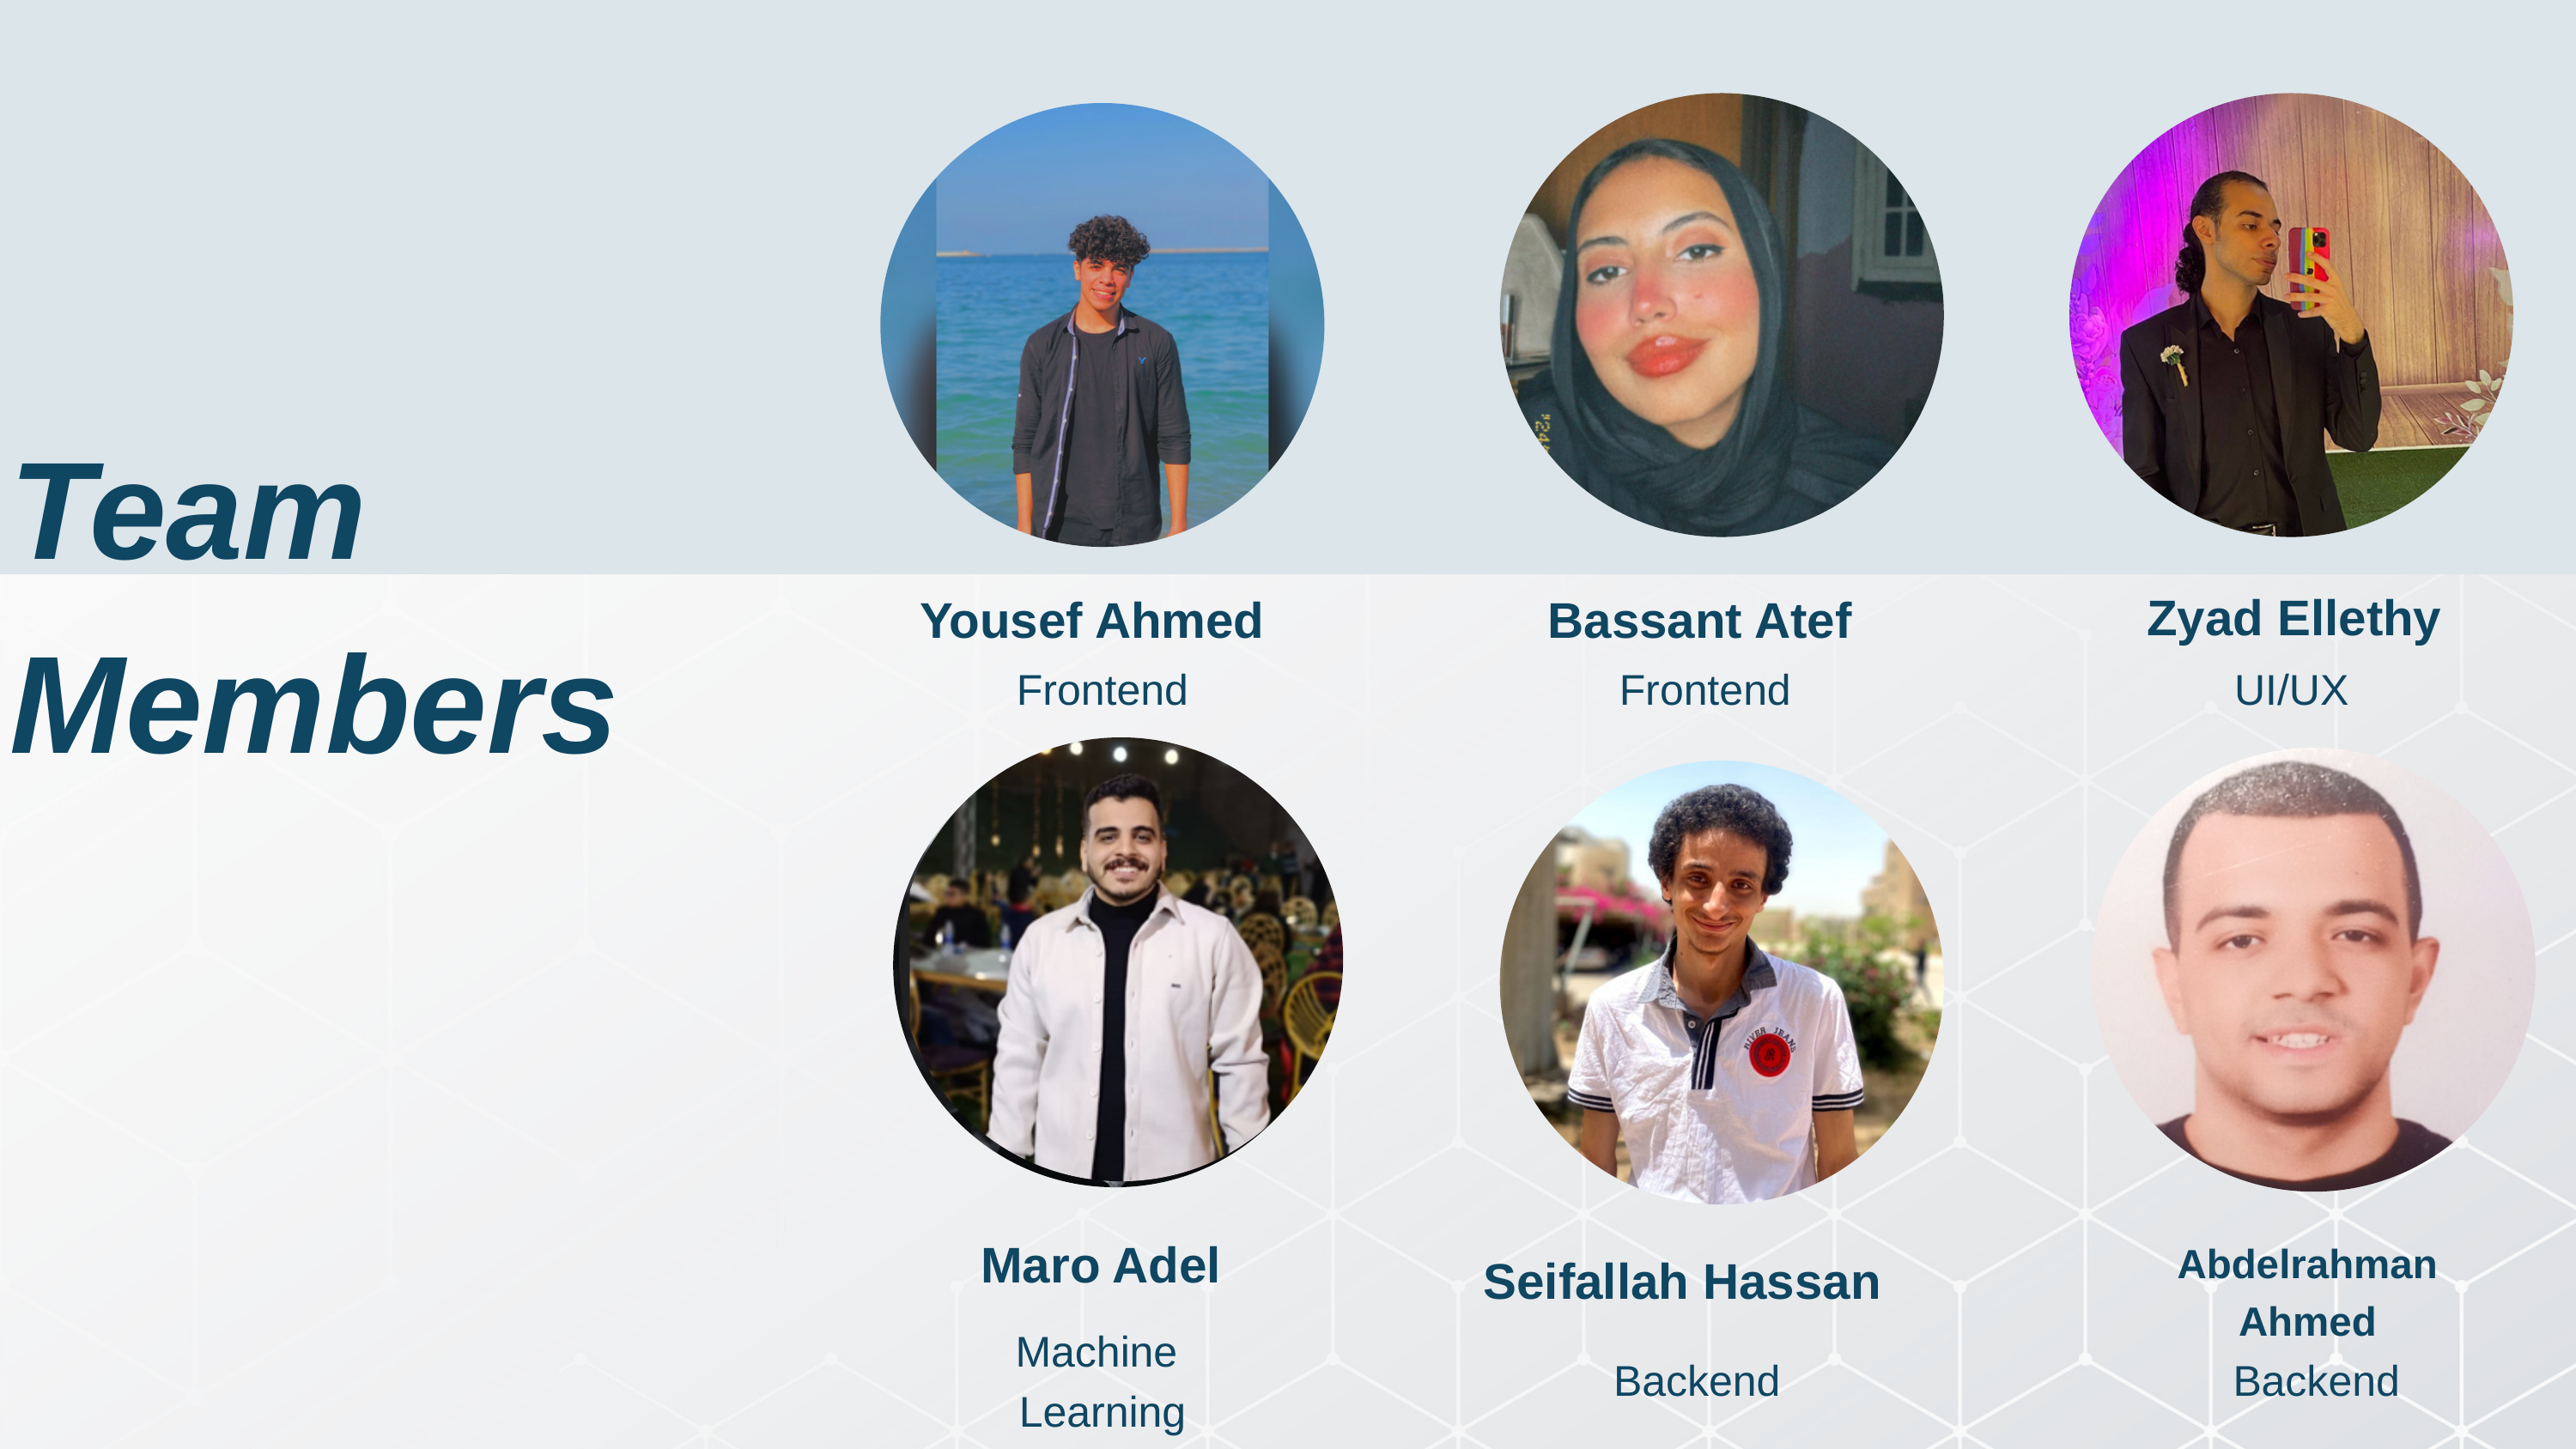

Team Members
Zyad Ellethy
Yousef Ahmed
Bassant Atef
Frontend
Frontend
UI/UX

Maro Adel
Abdelrahman Ahmed
Seifallah Hassan
Machine
Learning
Backend
Backend